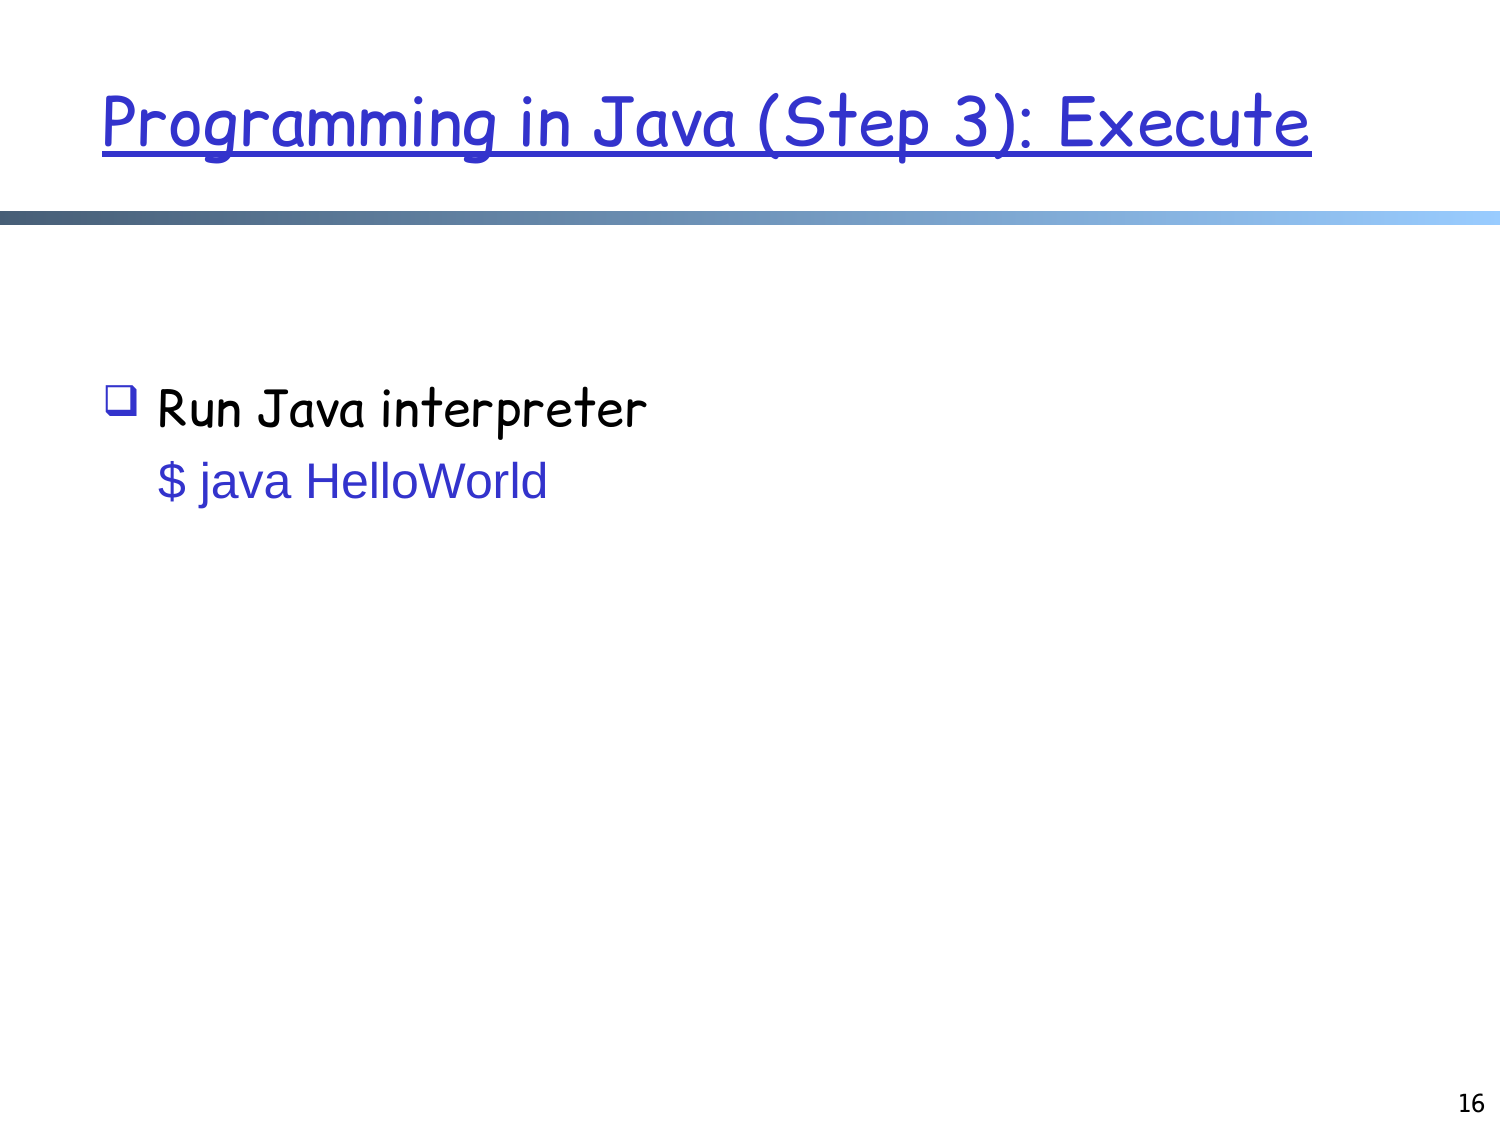

Programming in Java (Step 3): Execute

Run Java interpreter
    $ java HelloWorld
16